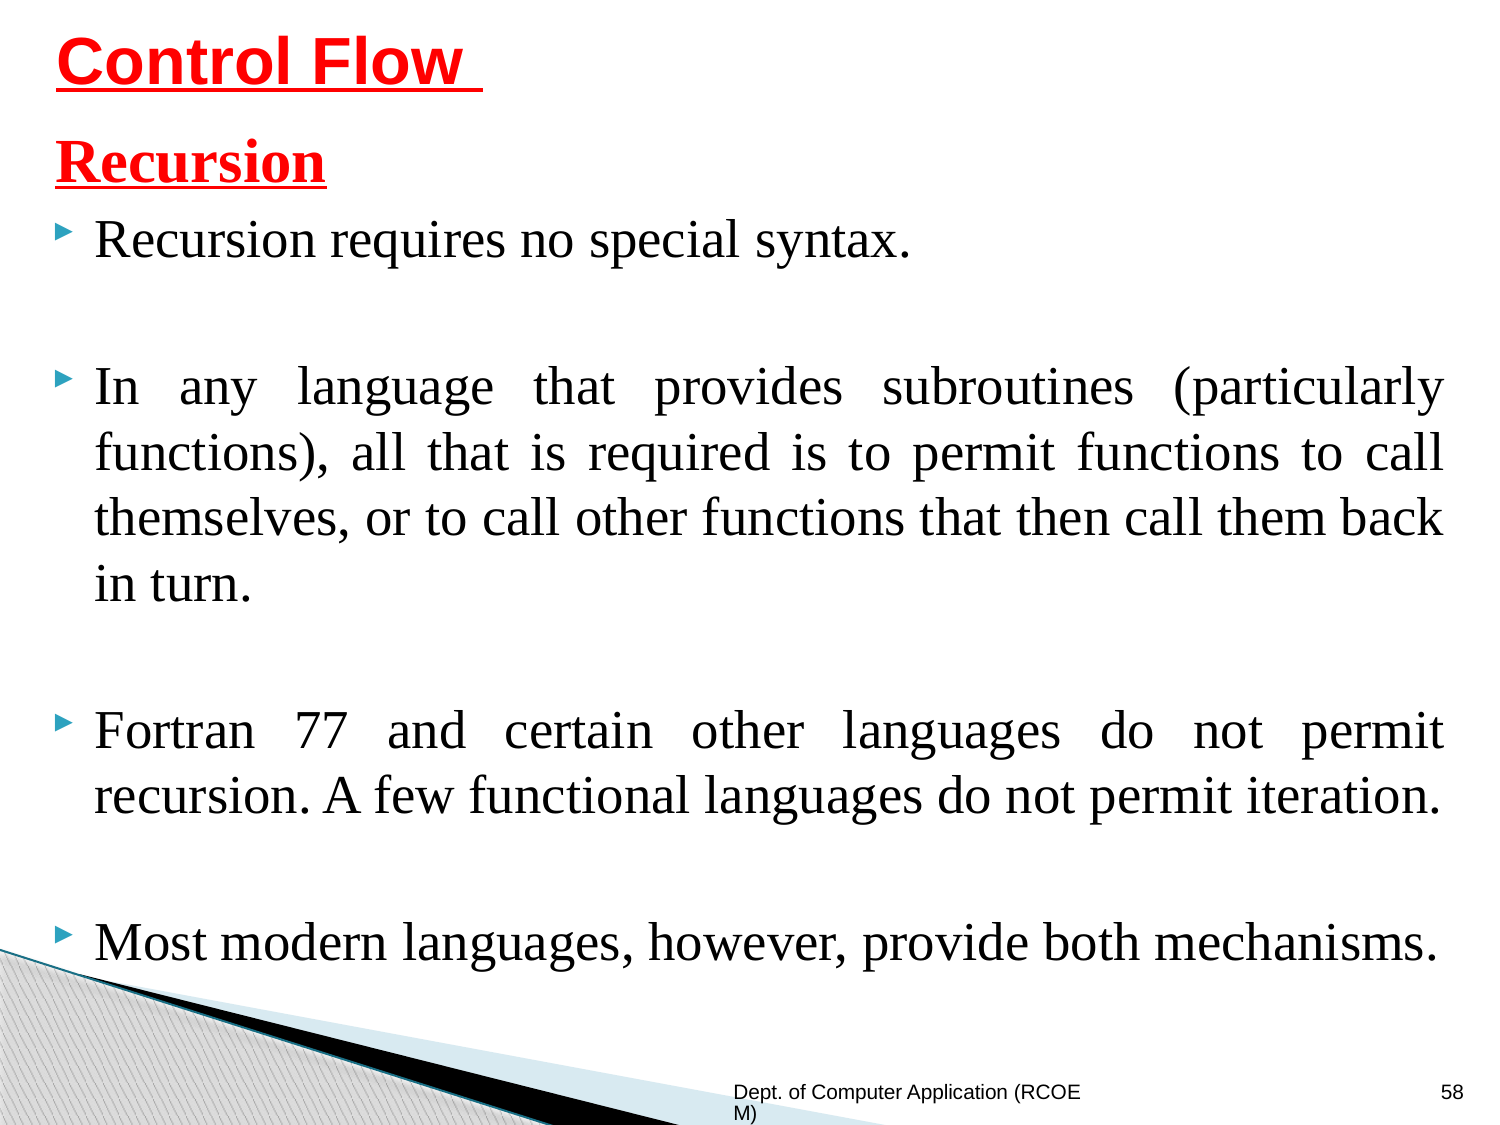

# Control Flow
Recursion
Recursion requires no special syntax.

In any language that provides subroutines (particularly functions), all that is required is to permit functions to call themselves, or to call other functions that then call them back in turn.

Fortran 77 and certain other languages do not permit recursion. A few functional languages do not permit iteration.

Most modern languages, however, provide both mechanisms.

Dept. of Computer Application (RCOEM)
58